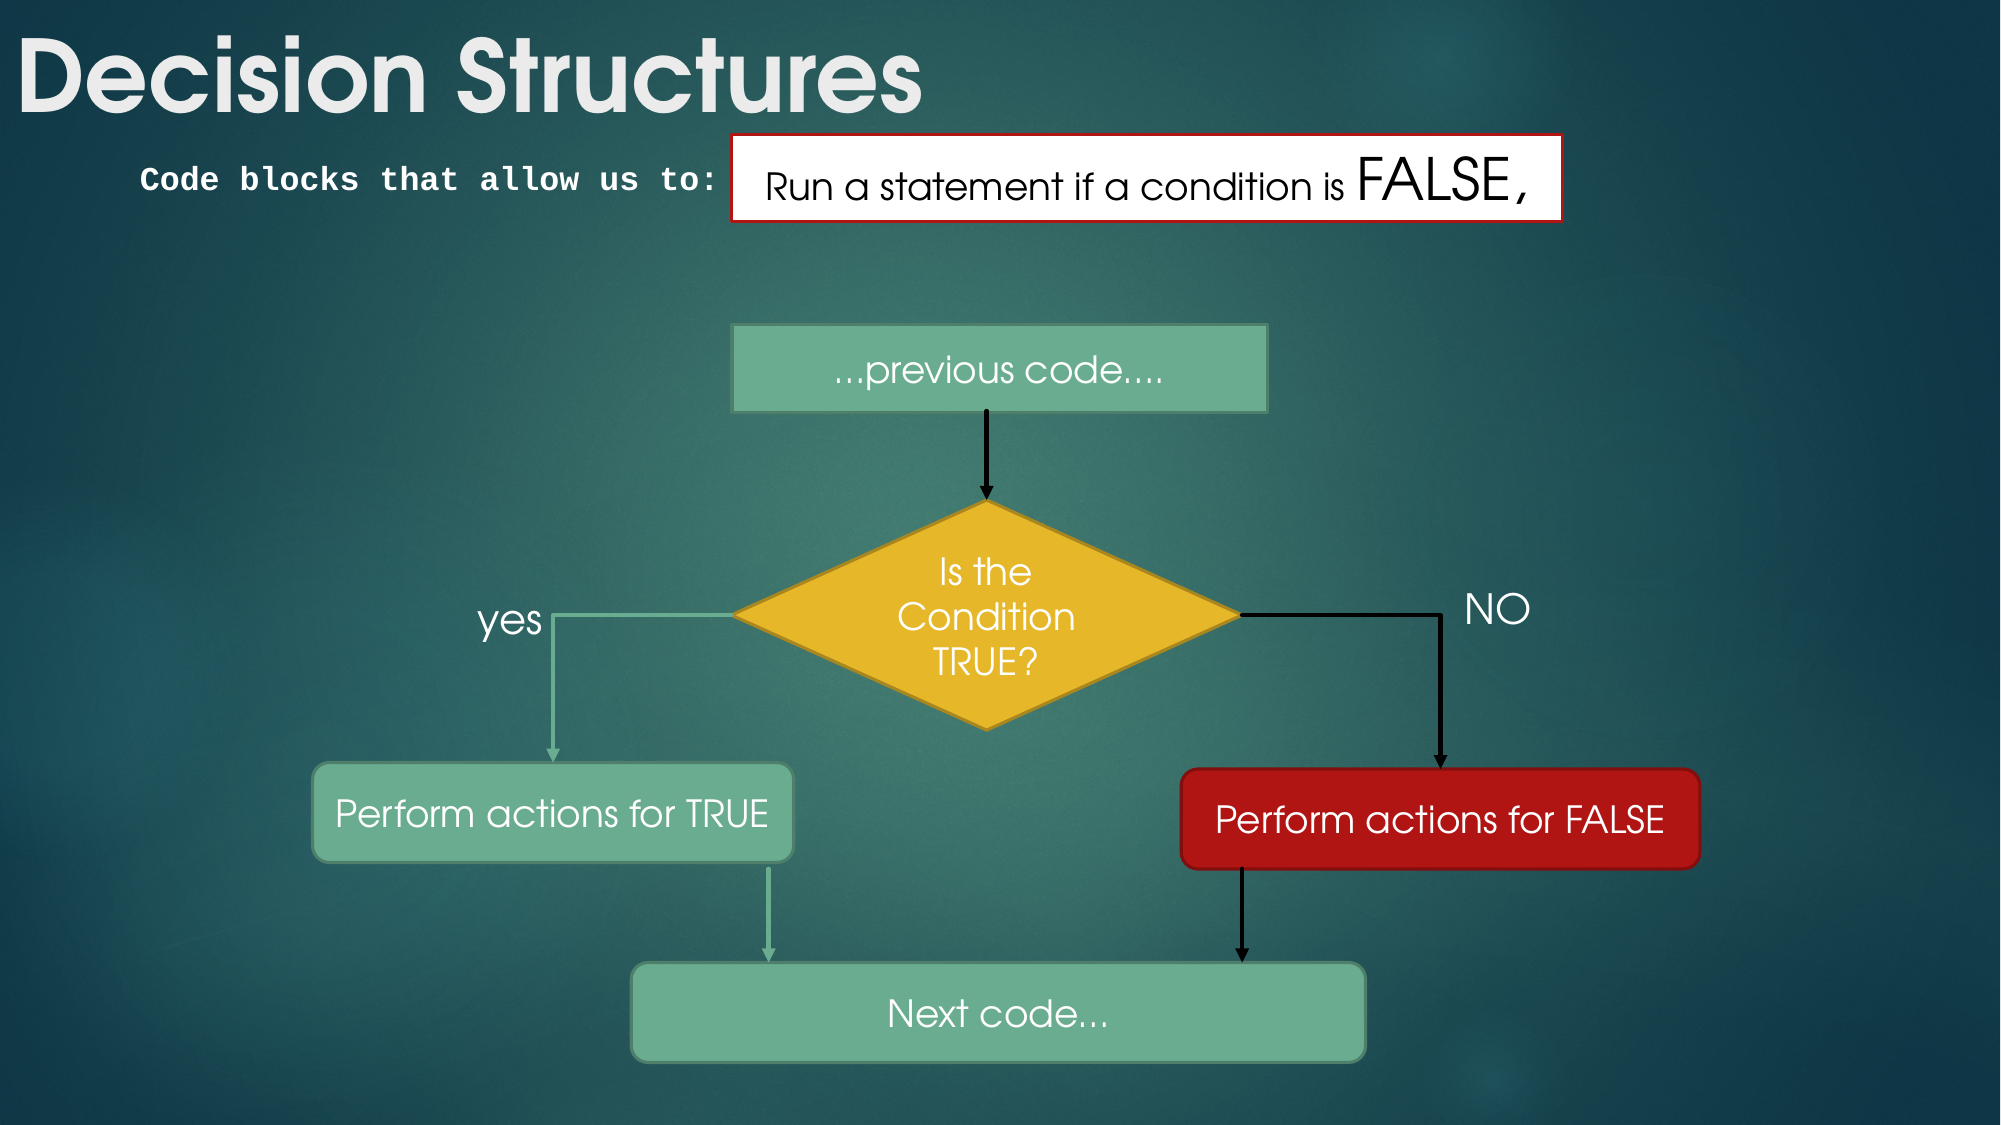

Decision Structures
Run a statement if a condition is FALSE,
Code blocks that allow us to:

…previous code….
Is the Condition TRUE?
NO
yes
Perform actions for TRUE
Perform actions for FALSE
Next code…